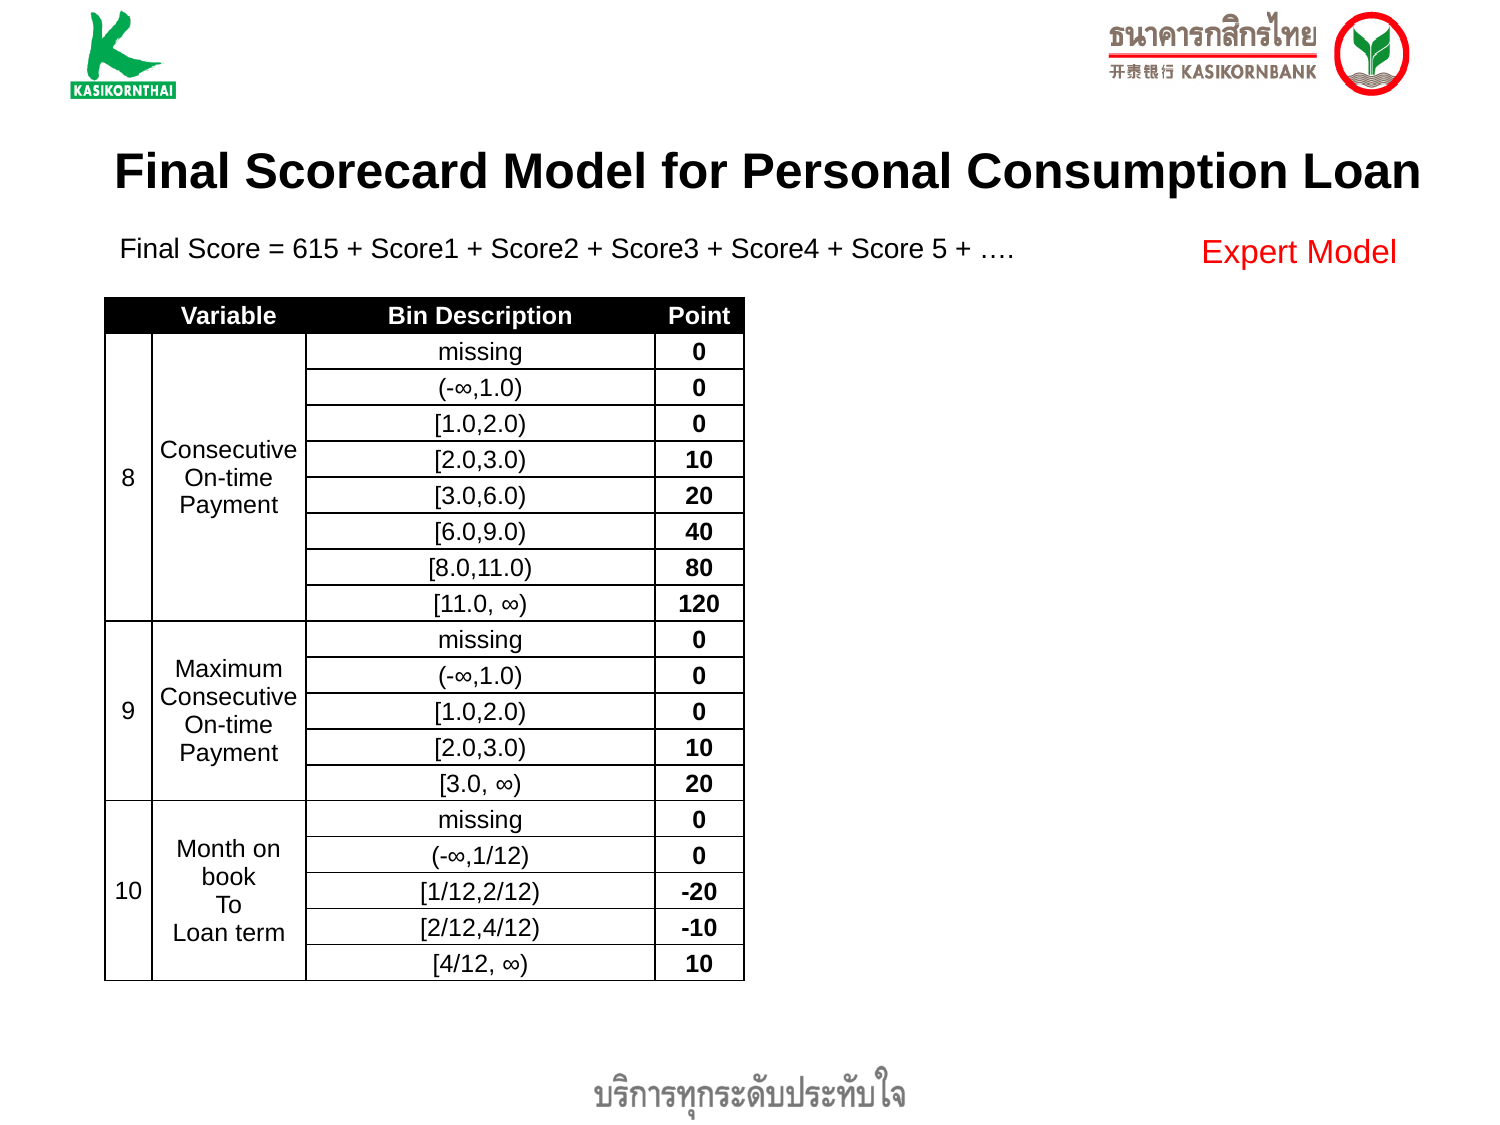

Final Scorecard Model for Personal Consumption Loan
Expert Model
Final Score = 615 + Score1 + Score2 + Score3 + Score4 + Score 5 + ….
| # | Variable | Bin Description | Point |
| --- | --- | --- | --- |
| 8 | Consecutive On-time Payment | missing | 0 |
|  |  | (-∞,1.0) | 0 |
|  |  | [1.0,2.0) | 0 |
|  |  | [2.0,3.0) | 10 |
|  |  | [3.0,6.0) | 20 |
|  |  | [6.0,9.0) | 40 |
|  |  | [8.0,11.0) | 80 |
|  |  | [11.0, ∞) | 120 |
| 9 | Maximum Consecutive On-time Payment | missing | 0 |
|  |  | (-∞,1.0) | 0 |
|  |  | [1.0,2.0) | 0 |
|  |  | [2.0,3.0) | 10 |
|  |  | [3.0, ∞) | 20 |
| 10 | Month on book To Loan term | missing | 0 |
|  |  | (-∞,1/12) | 0 |
|  |  | [1/12,2/12) | -20 |
|  |  | [2/12,4/12) | -10 |
|  |  | [4/12, ∞) | 10 |